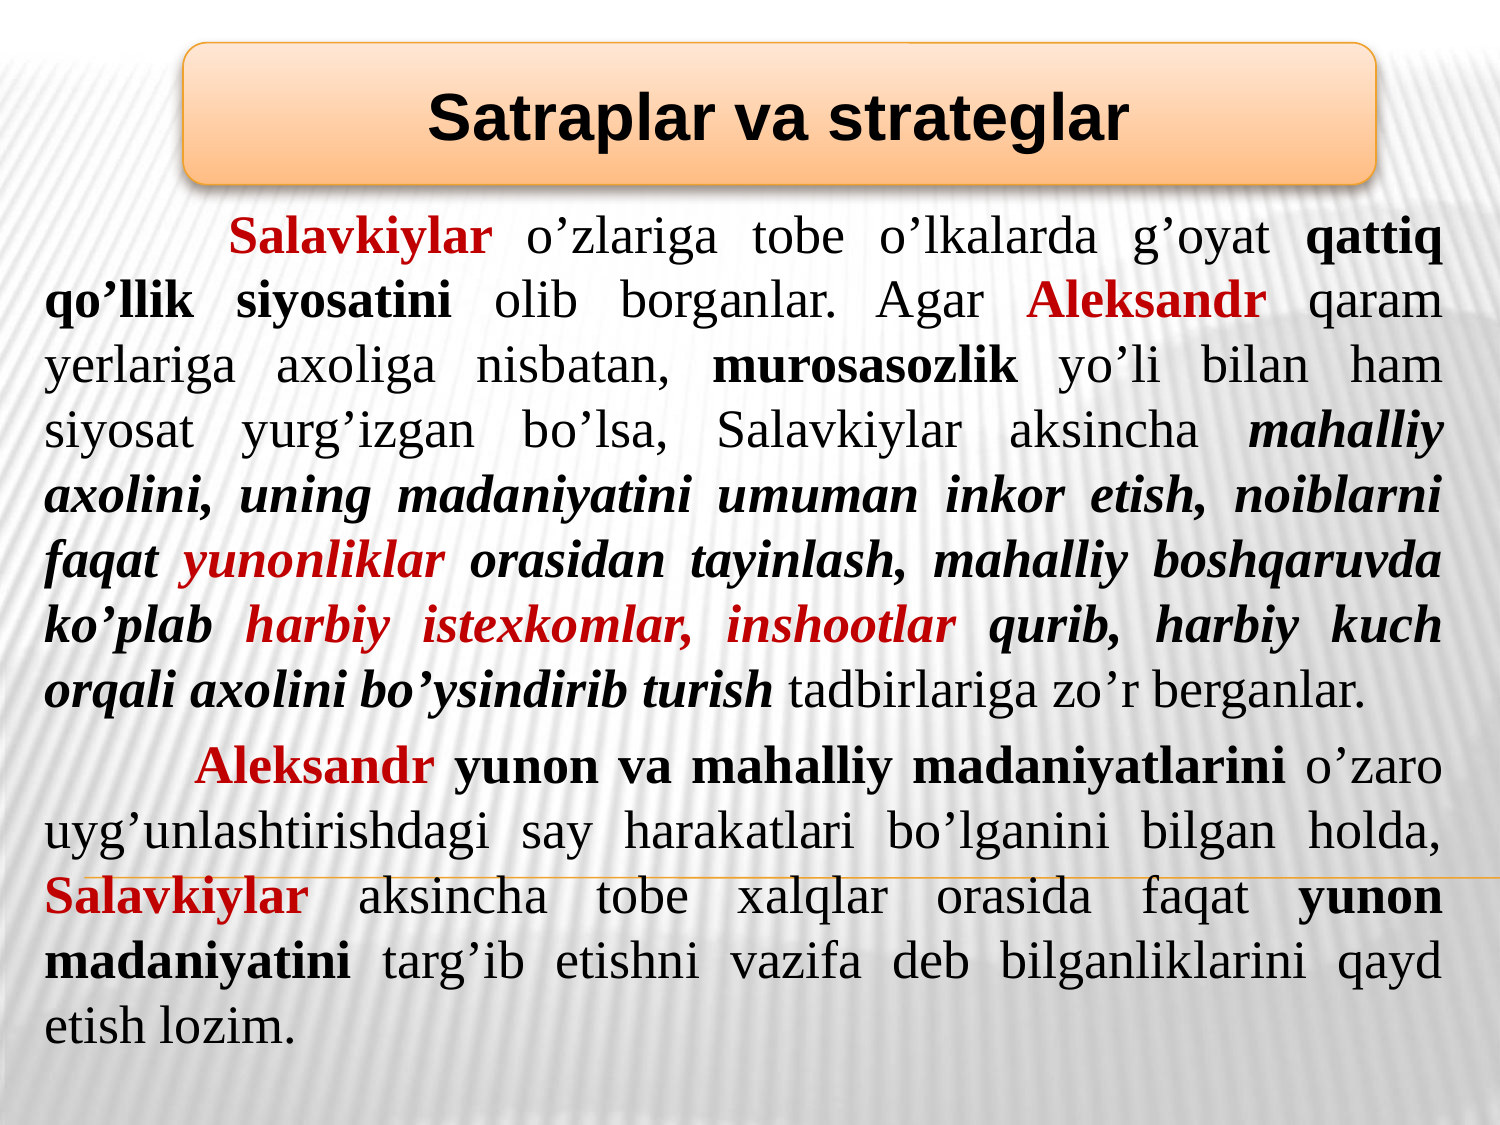

Satraplar va strateglar
	 Salavkiylar o’zlariga tobe o’lkalarda g’oyat qattiq qo’llik siyosatini olib borganlar. Agar Aleksandr qaram yerlariga axoliga nisbatan, murosasozlik yo’li bilan ham siyosat yurg’izgan bo’lsa, Salavkiylar aksincha mahalliy axolini, uning madaniyatini umuman inkor etish, noiblarni faqat yunonliklar orasidan tayinlash, mahalliy boshqaruvda ko’plab harbiy istexkomlar, inshootlar qurib, harbiy kuch orqali axolini bo’ysindirib turish tadbirlariga zo’r berganlar.
	Aleksandr yunon va mahalliy madaniyatlarini o’zaro uyg’unlashtirishdagi say harakatlari bo’lganini bilgan holda, Salavkiylar aksincha tobe xalqlar orasida faqat yunon madaniyatini targ’ib etishni vazifa deb bilganliklarini qayd etish lozim.